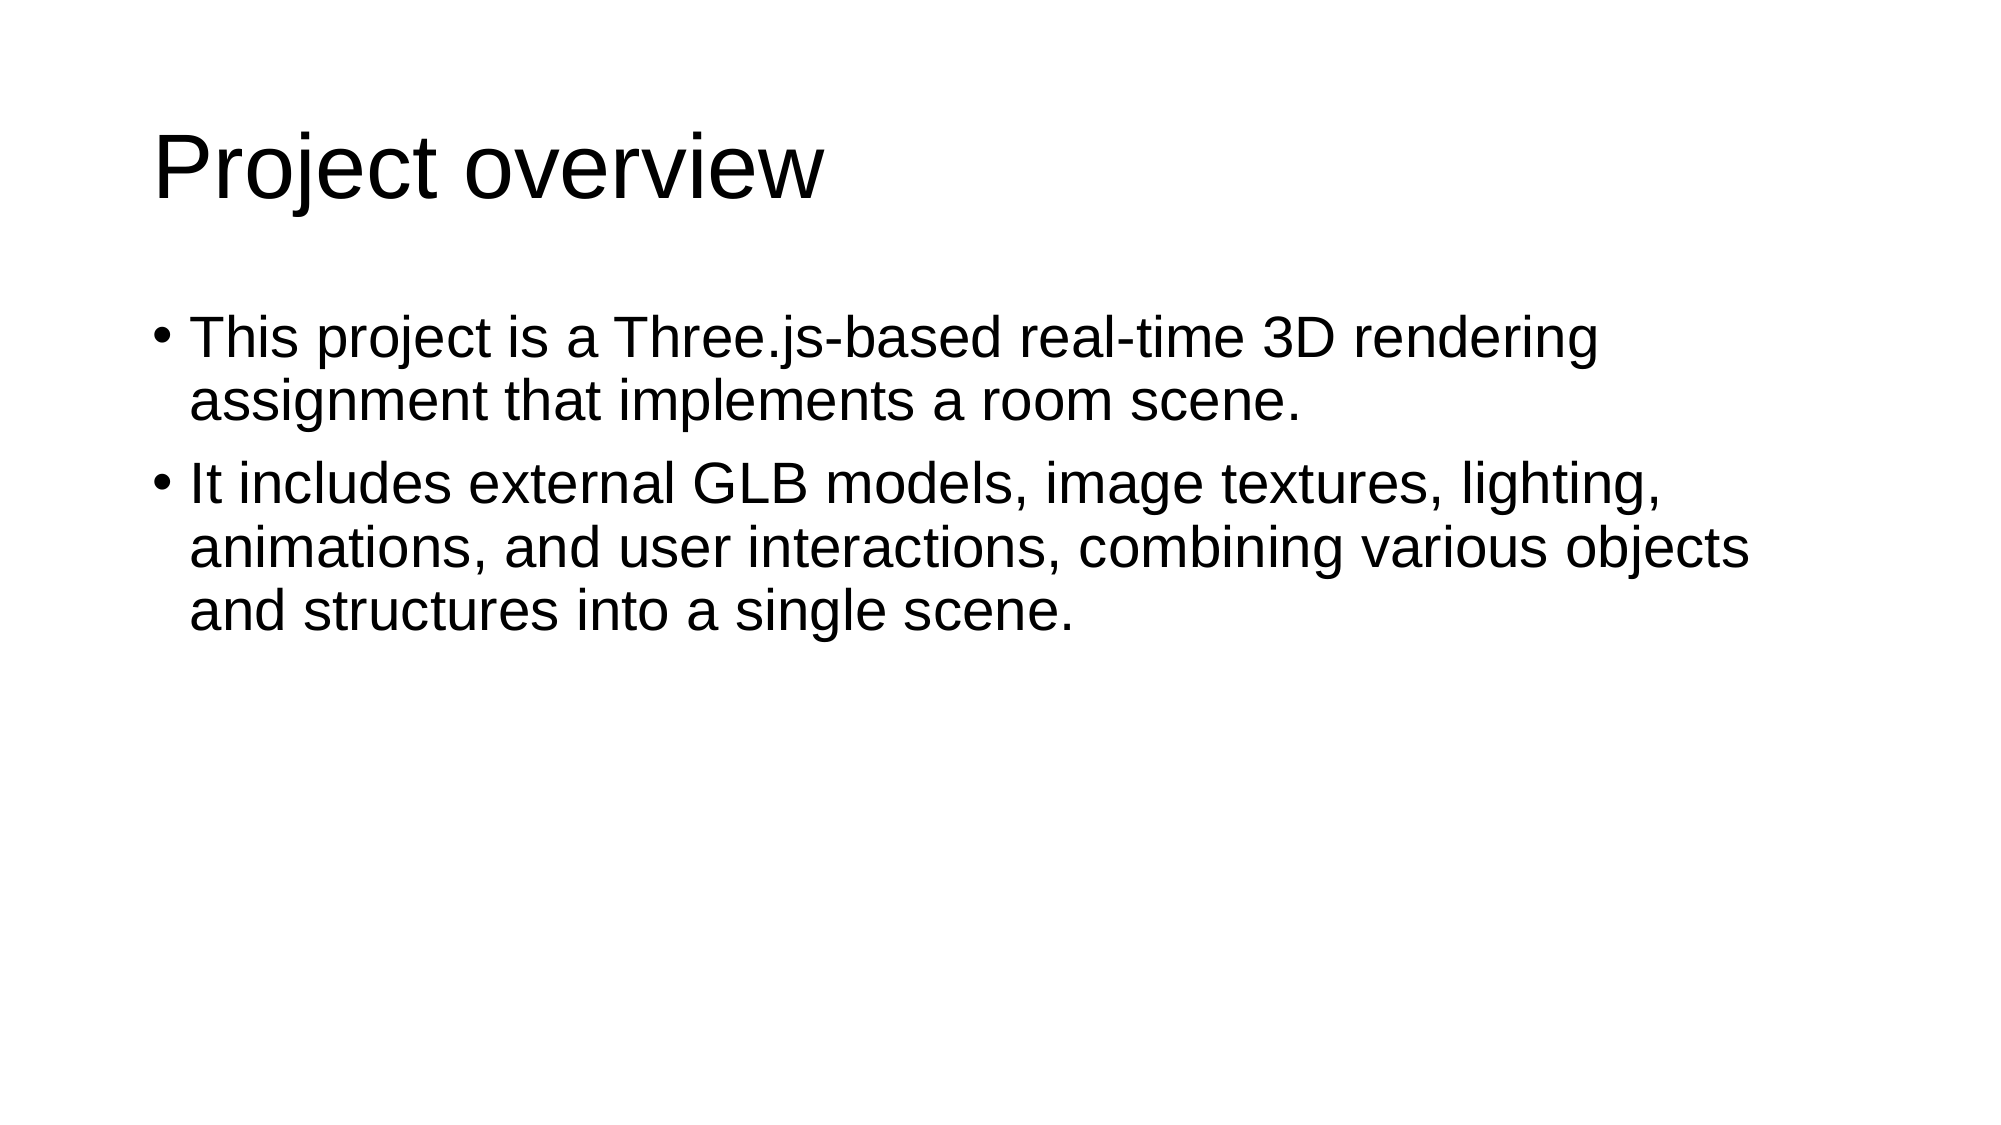

# Project overview
This project is a Three.js-based real-time 3D rendering assignment that implements a room scene.
It includes external GLB models, image textures, lighting, animations, and user interactions, combining various objects and structures into a single scene.